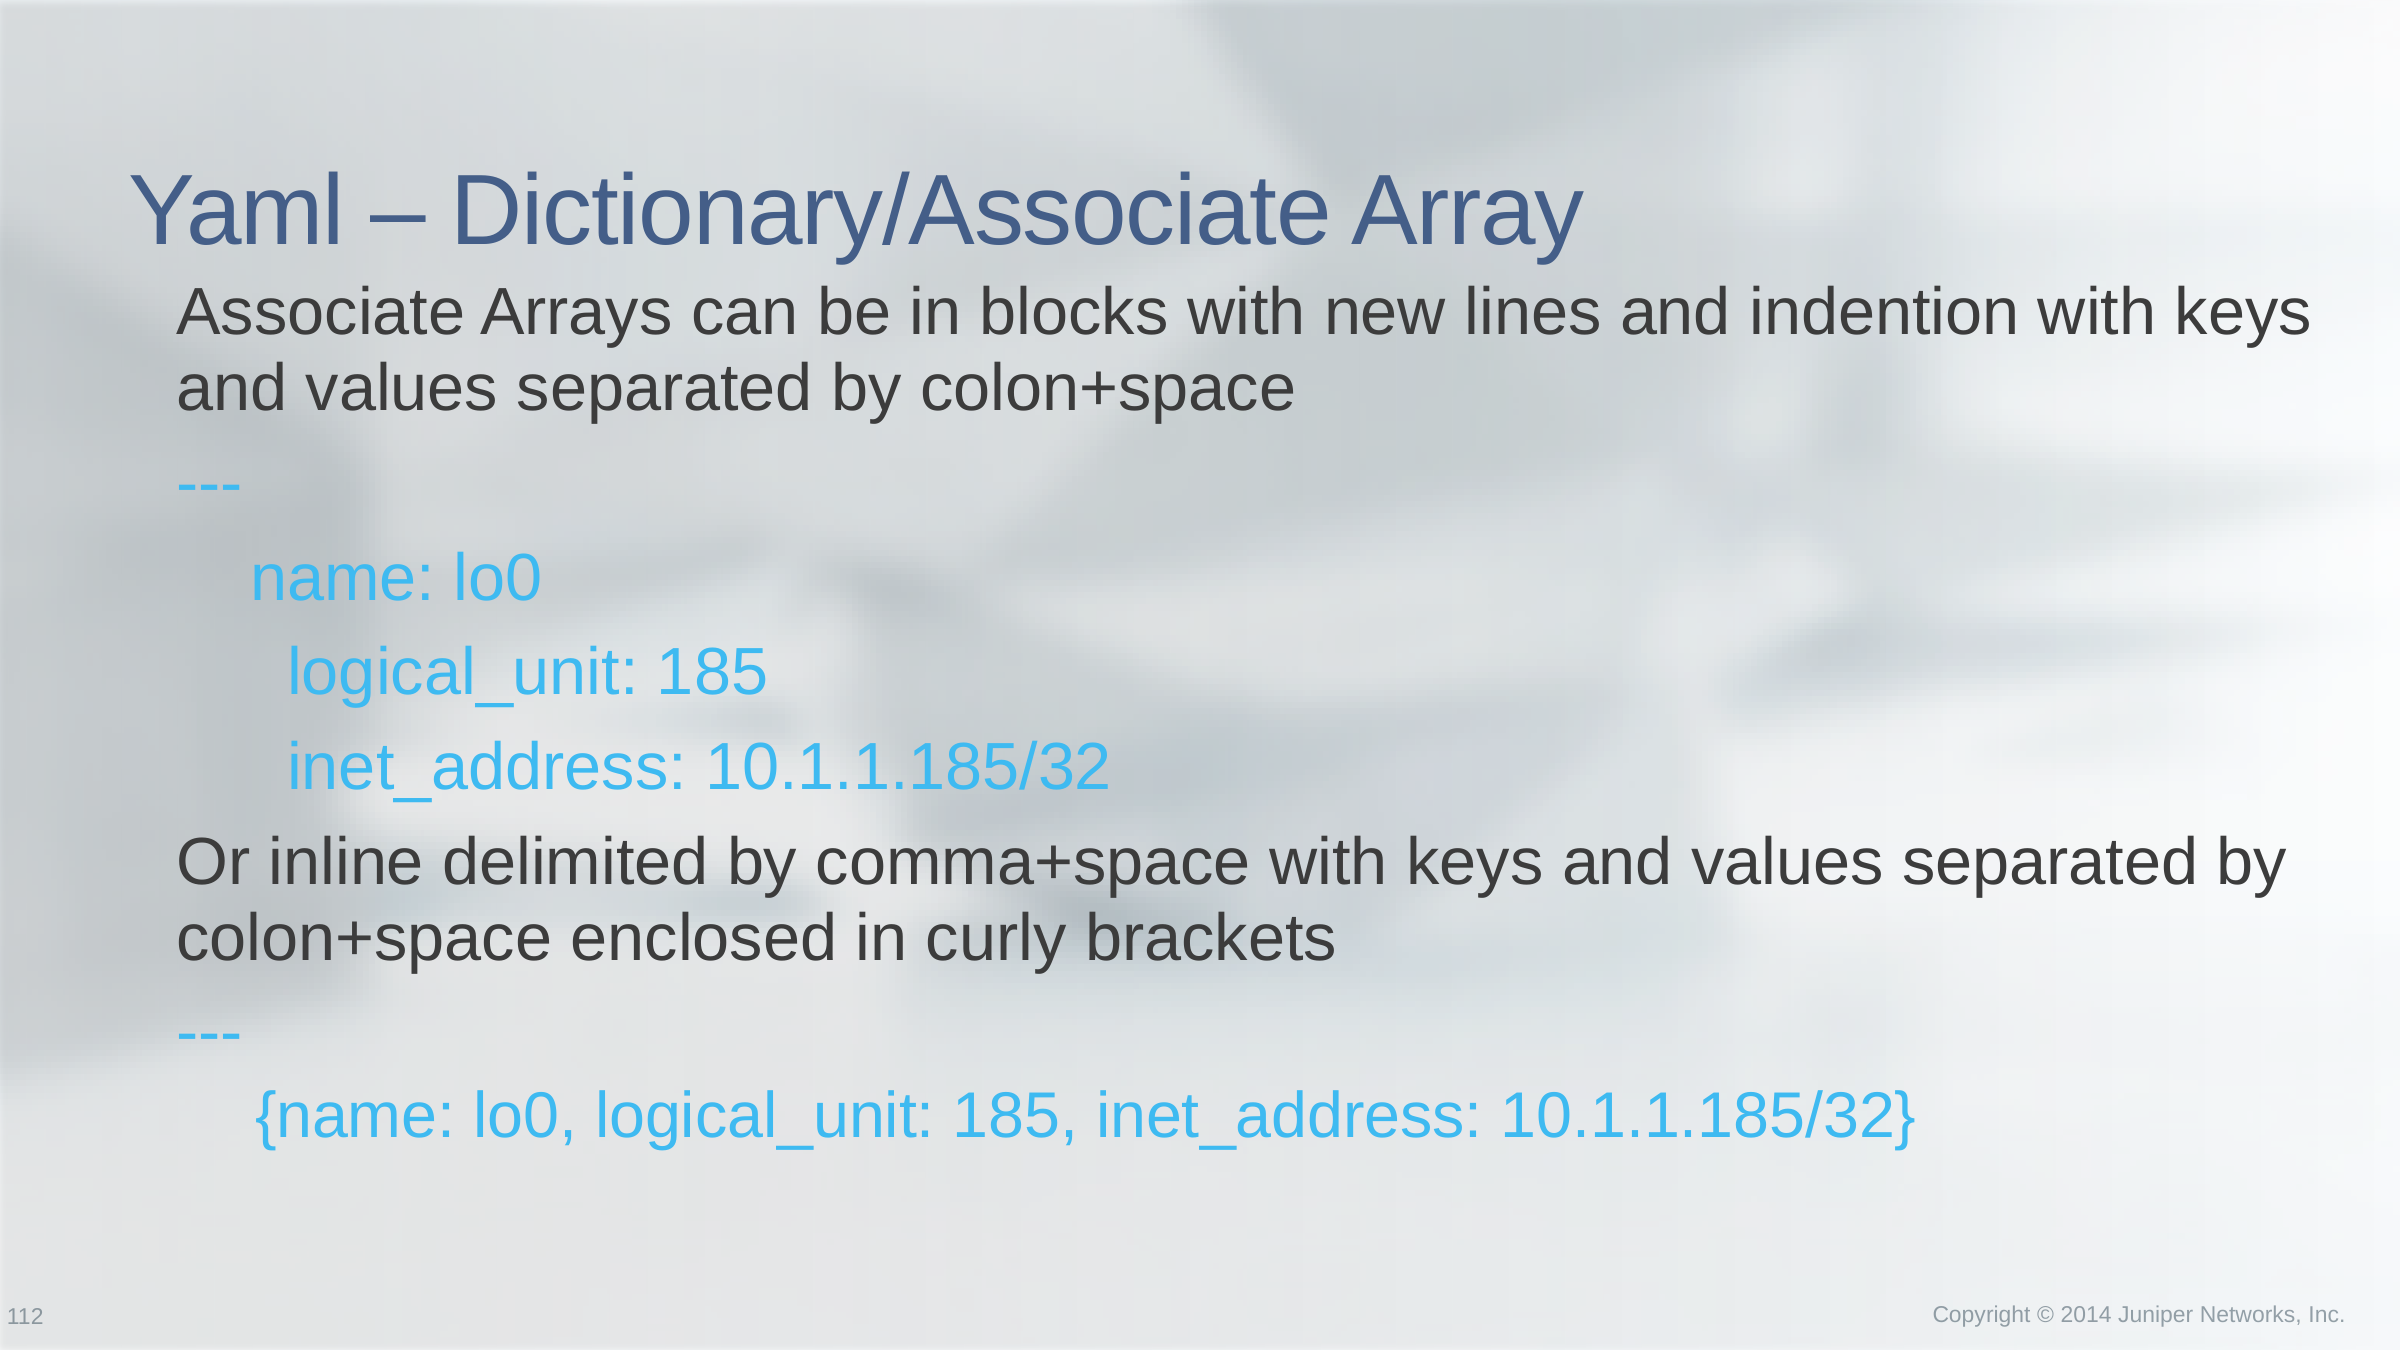

# Yaml – Dictionary/Associate Array
Associate Arrays can be in blocks with new lines and indention with keys and values separated by colon+space
---
    name: lo0
      logical_unit: 185
      inet_address: 10.1.1.185/32
Or inline delimited by comma+space with keys and values separated by colon+space enclosed in curly brackets
---
{name: lo0, logical_unit: 185, inet_address: 10.1.1.185/32}